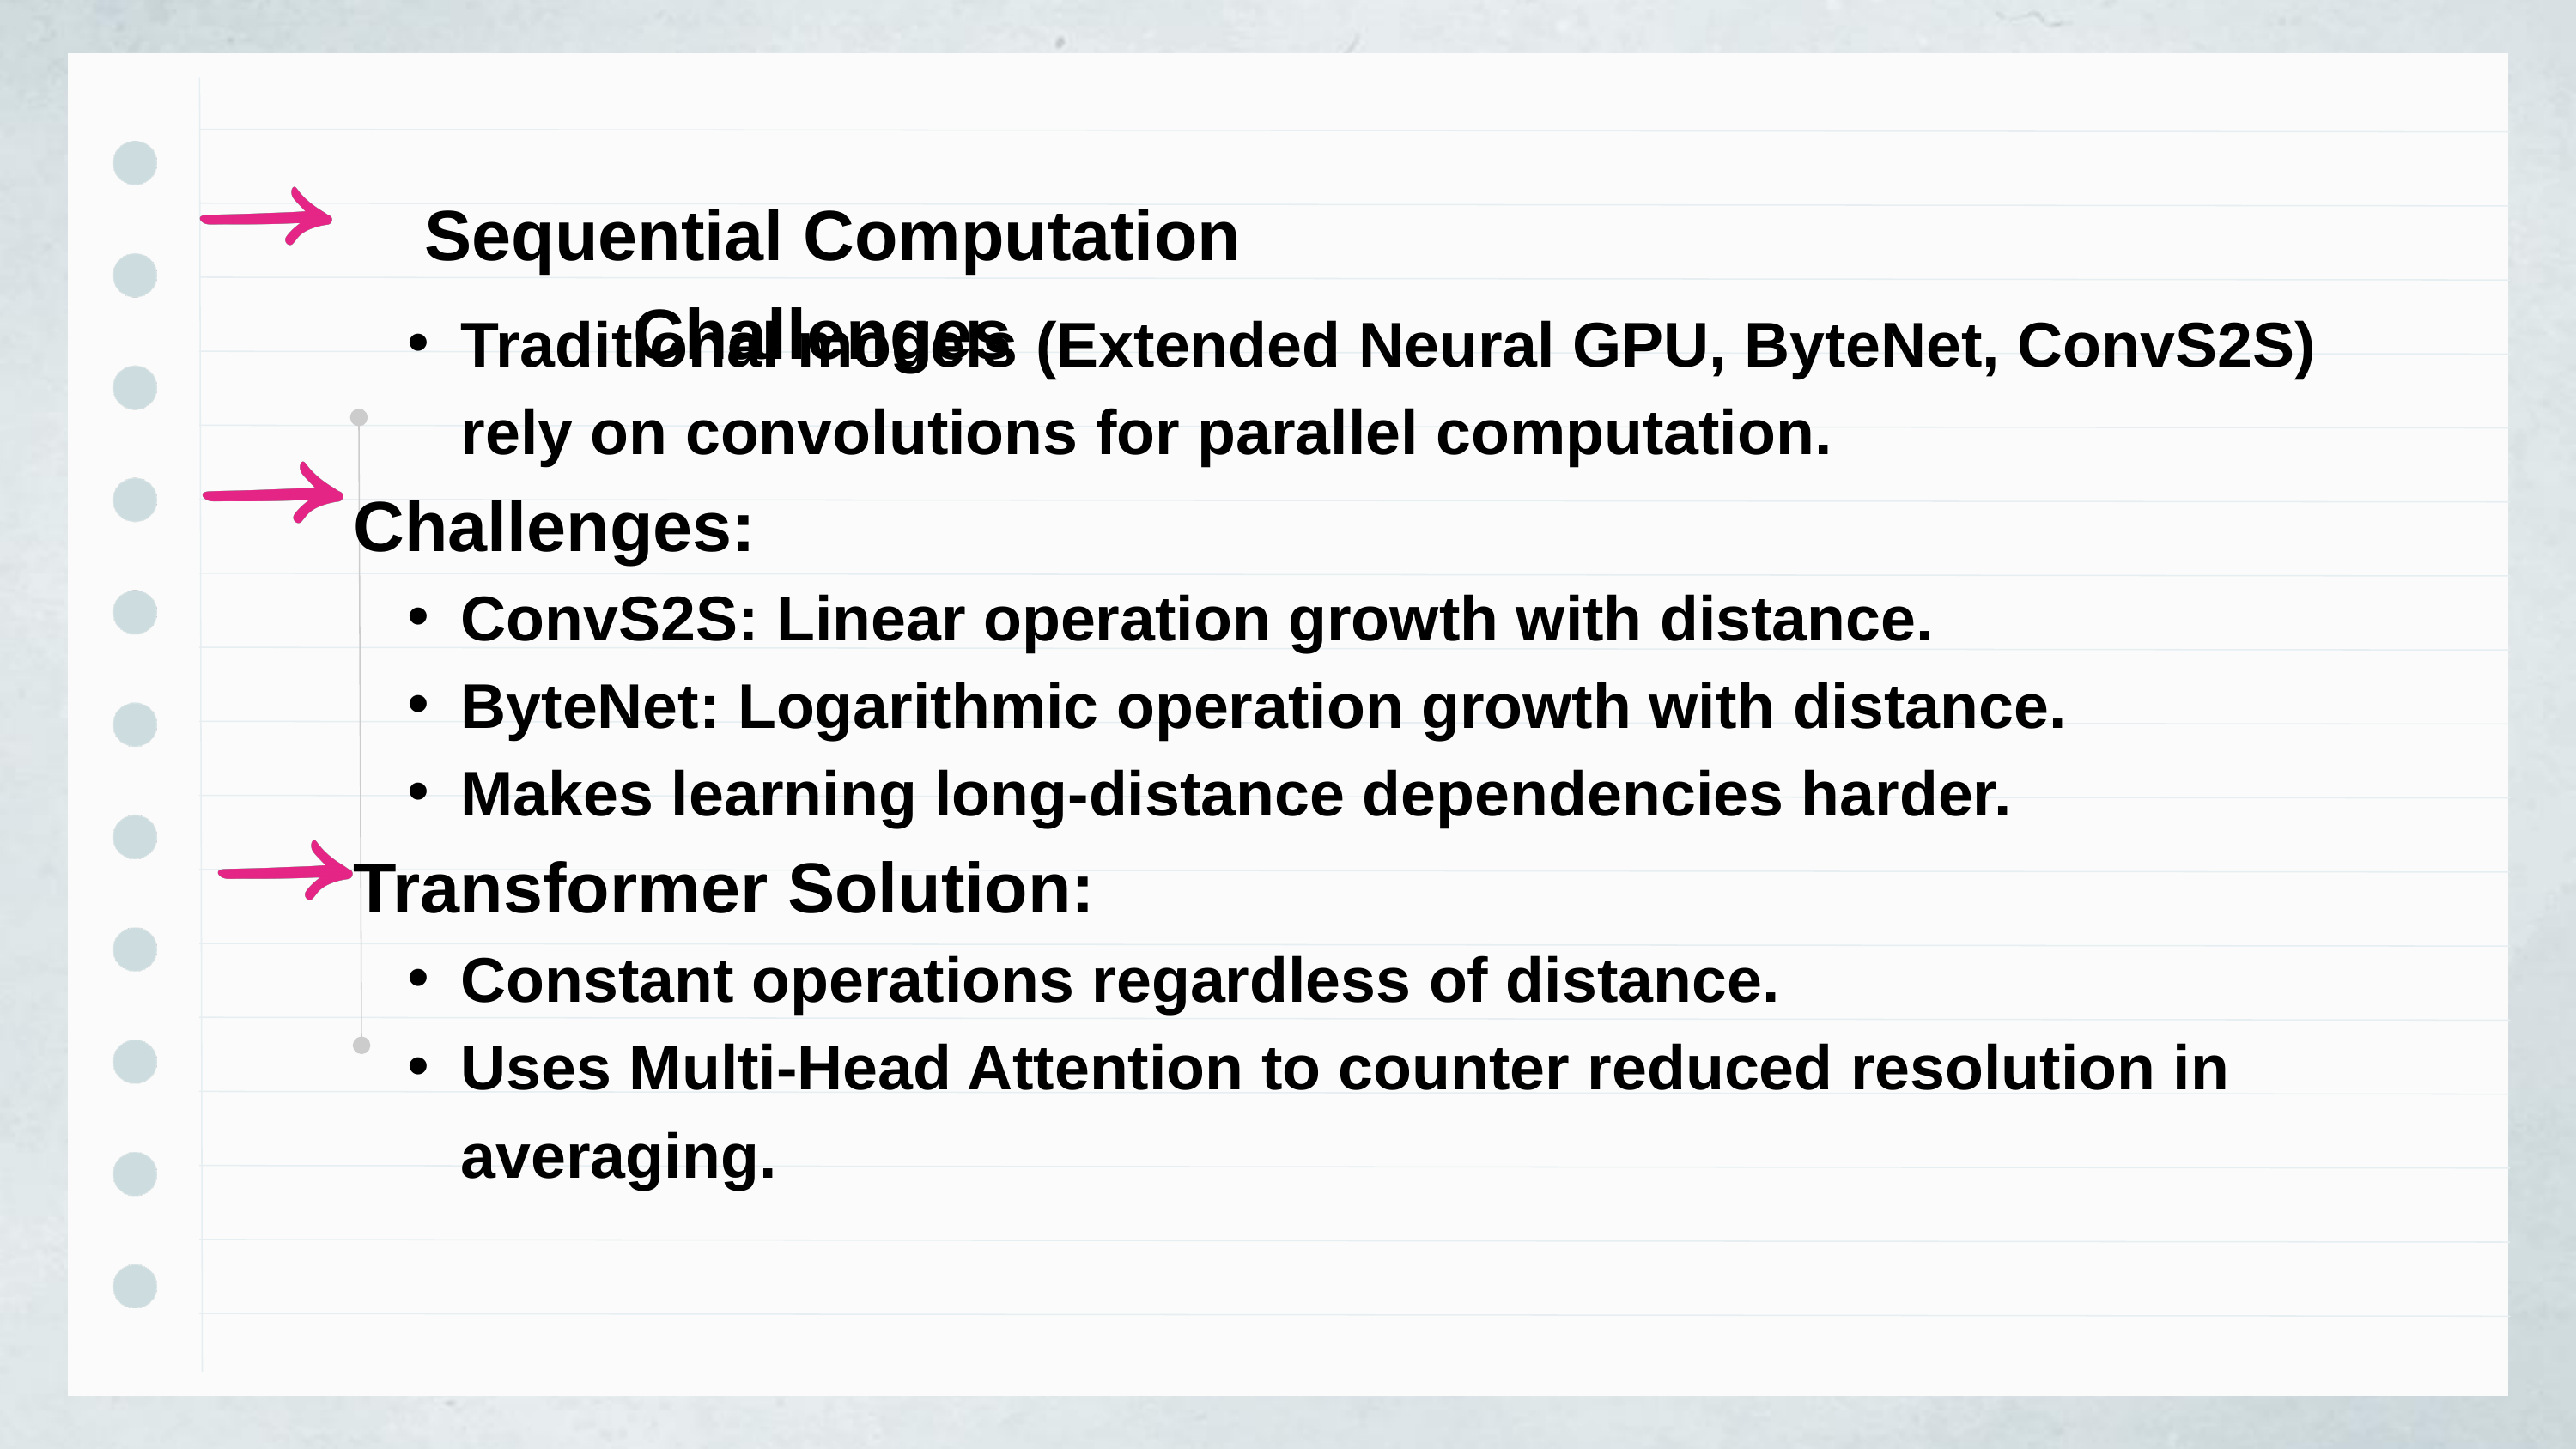

Sequential Computation Challenges

Traditional models (Extended Neural GPU, ByteNet, ConvS2S) rely on convolutions for parallel computation.
Challenges:
ConvS2S: Linear operation growth with distance.
ByteNet: Logarithmic operation growth with distance.
Makes learning long-distance dependencies harder.
Transformer Solution:
Constant operations regardless of distance.
Uses Multi-Head Attention to counter reduced resolution in averaging.